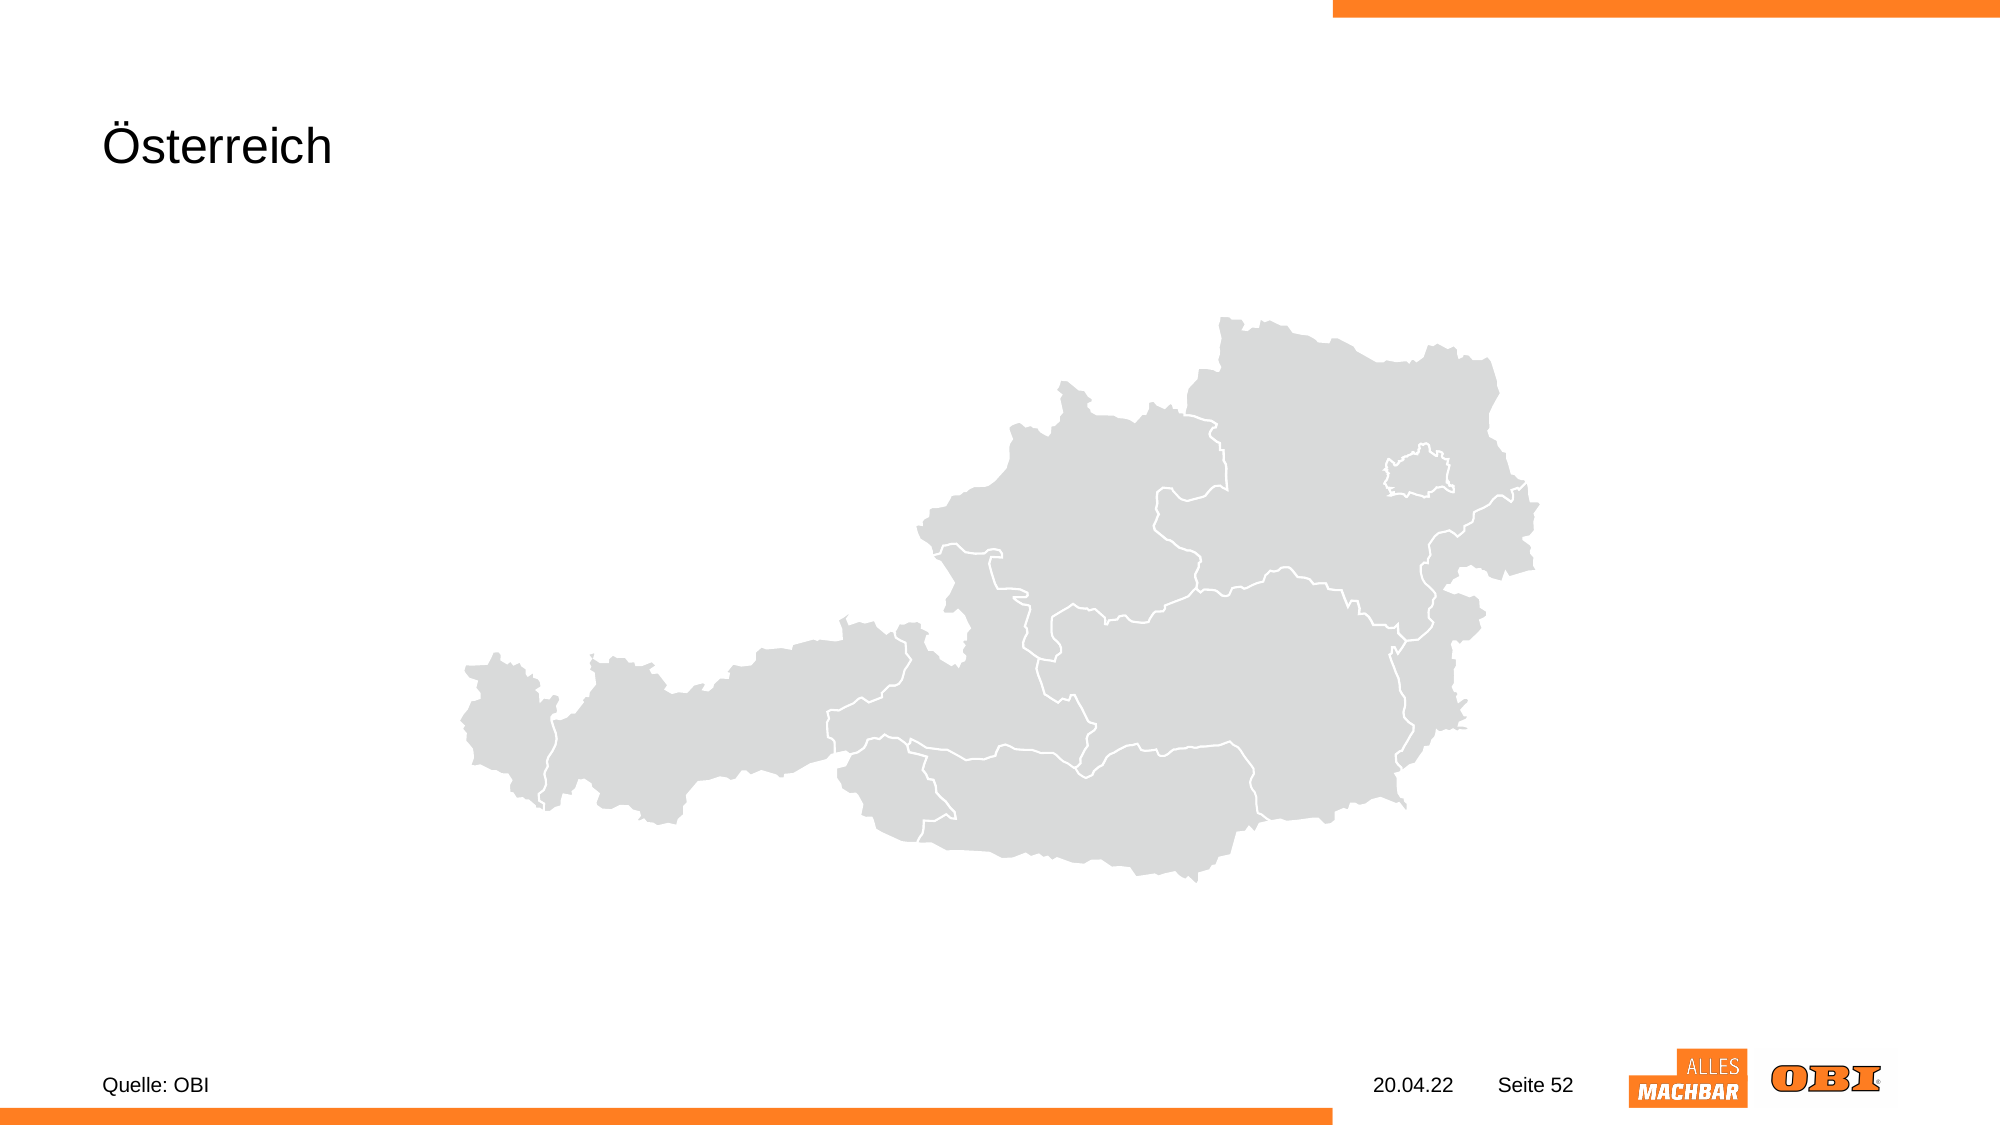

# Österreich

Quelle: OBI
20.04.22
Seite 52